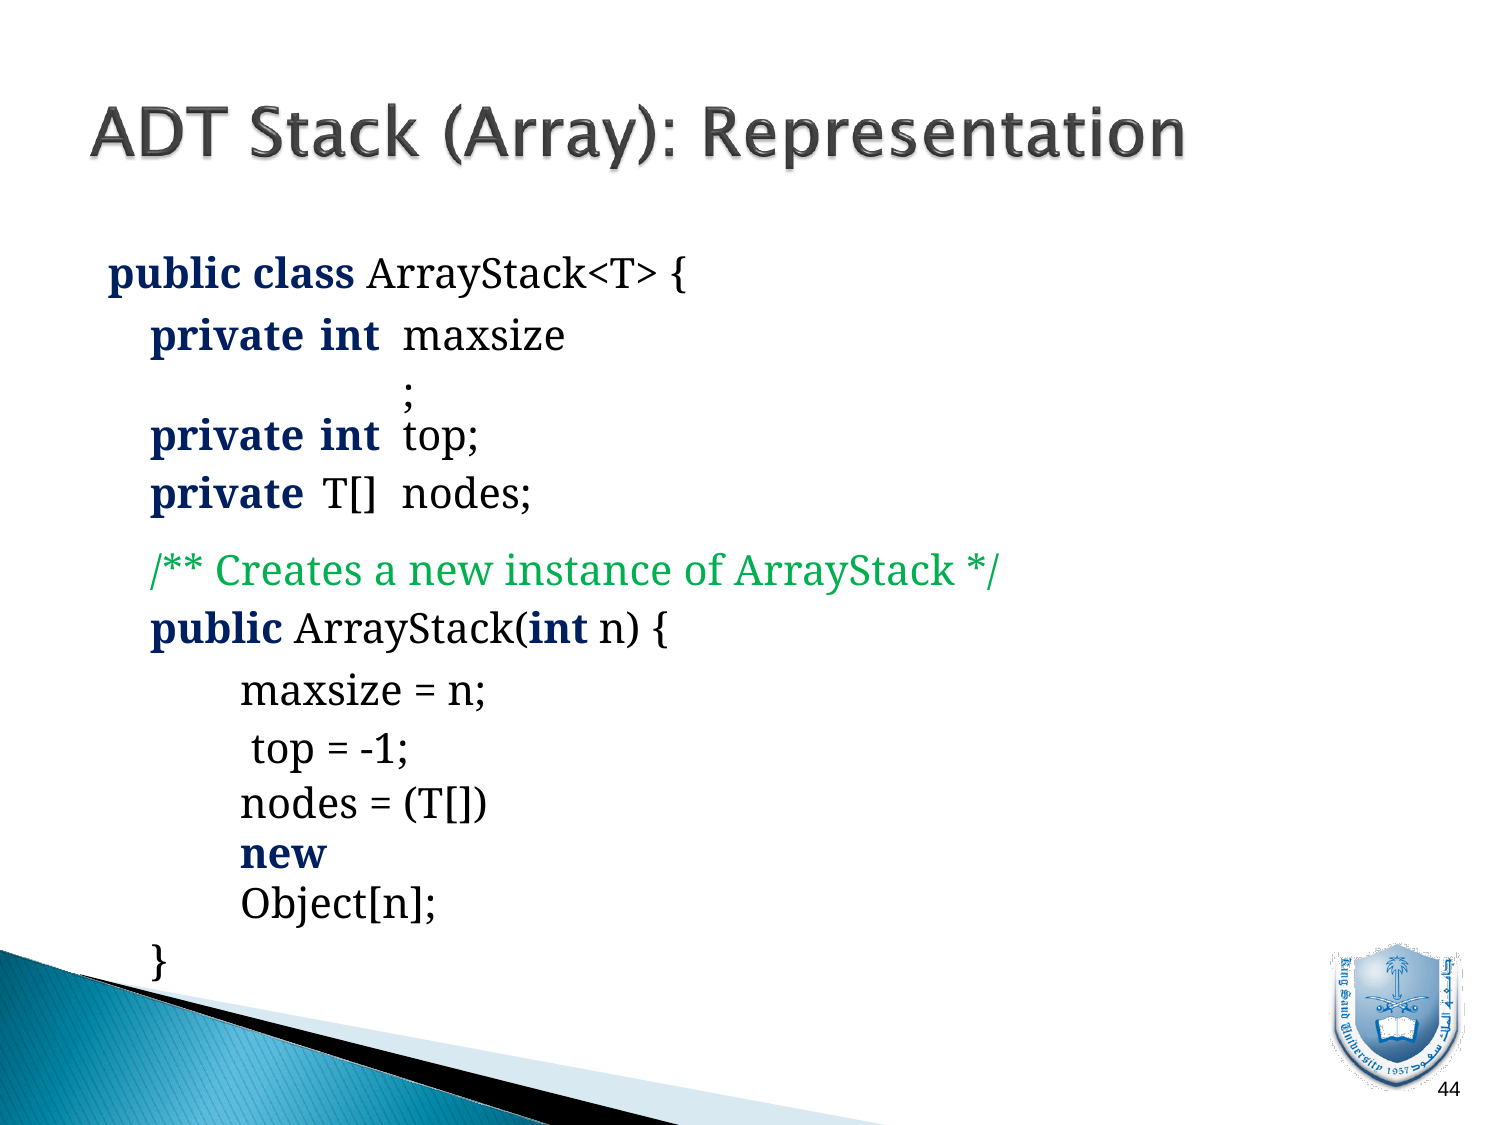

# public class ArrayStack<T> {
| private | int | maxsize; |
| --- | --- | --- |
| private | int | top; |
| private | T[] | nodes; |
/** Creates a new instance of ArrayStack */
public ArrayStack(int n) {
maxsize = n;  top = -1;
nodes = (T[]) new Object[n];
}

44